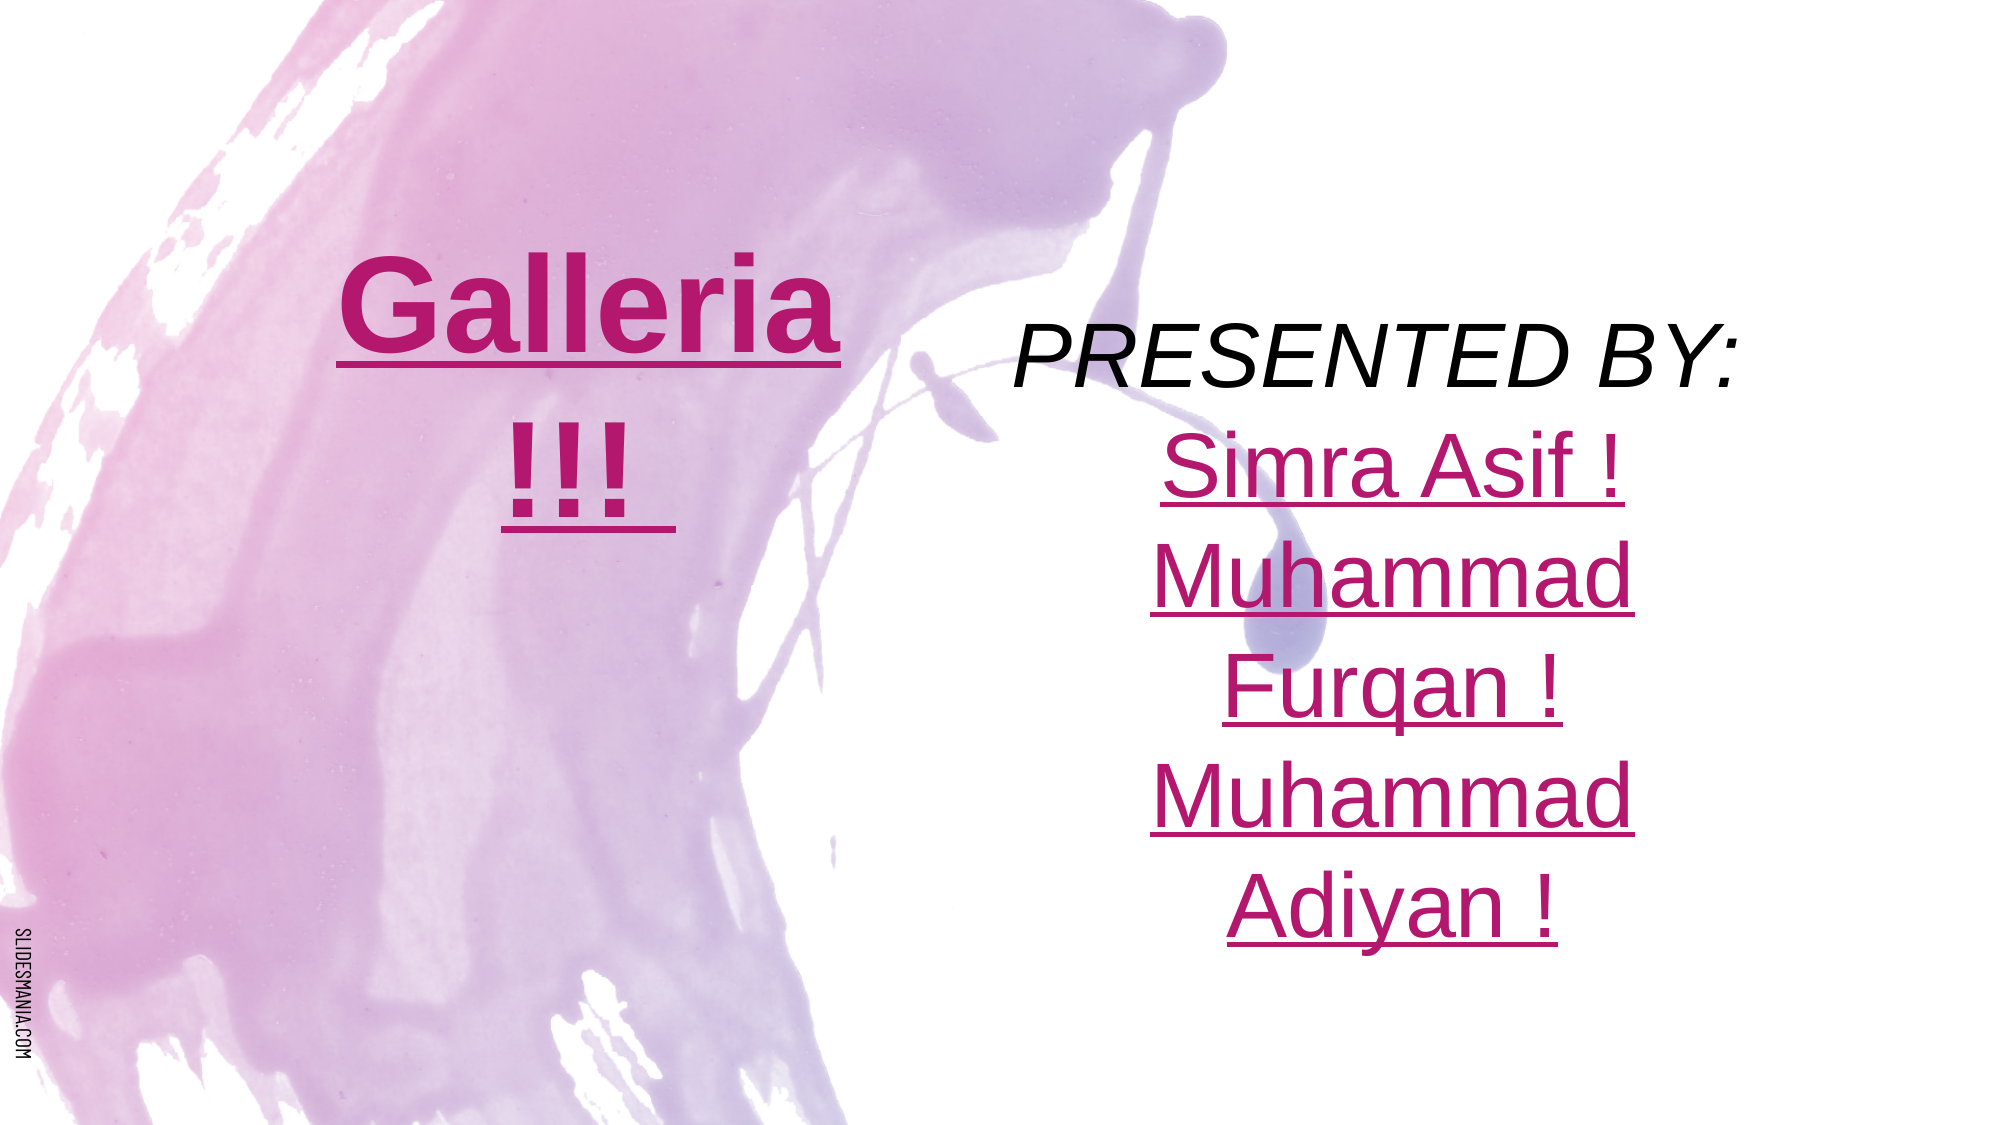

Galleria!!!
PRESENTED BY:
Simra Asif !
Muhammad Furqan !
Muhammad Adiyan !